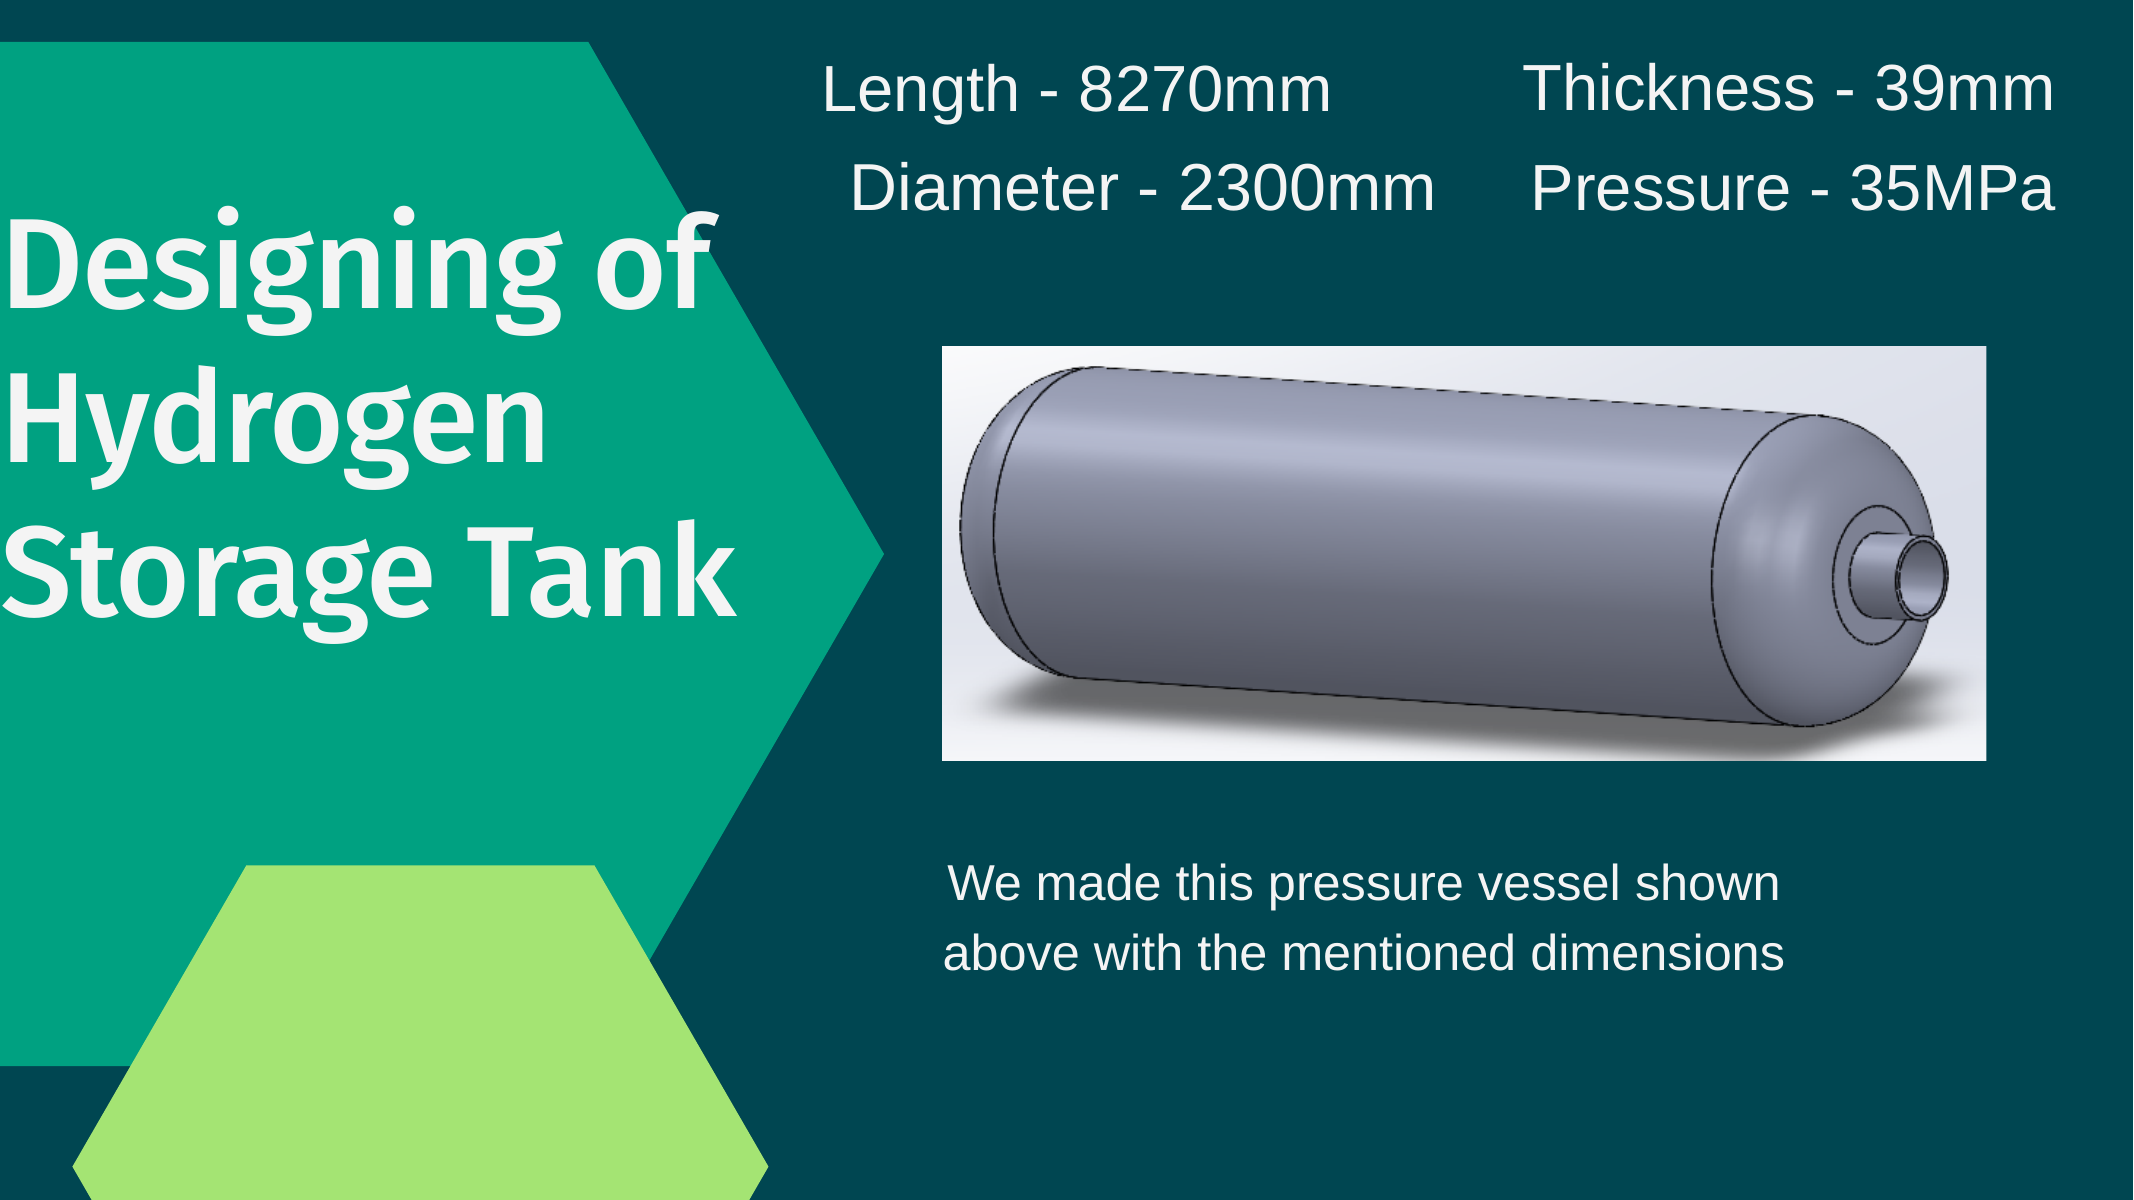

Thickness - 39mm
Length - 8270mm

Diameter - 2300mm
Pressure - 35MPa
Designing of Hydrogen Storage Tank

We made this pressure vessel shown above with the mentioned dimensions